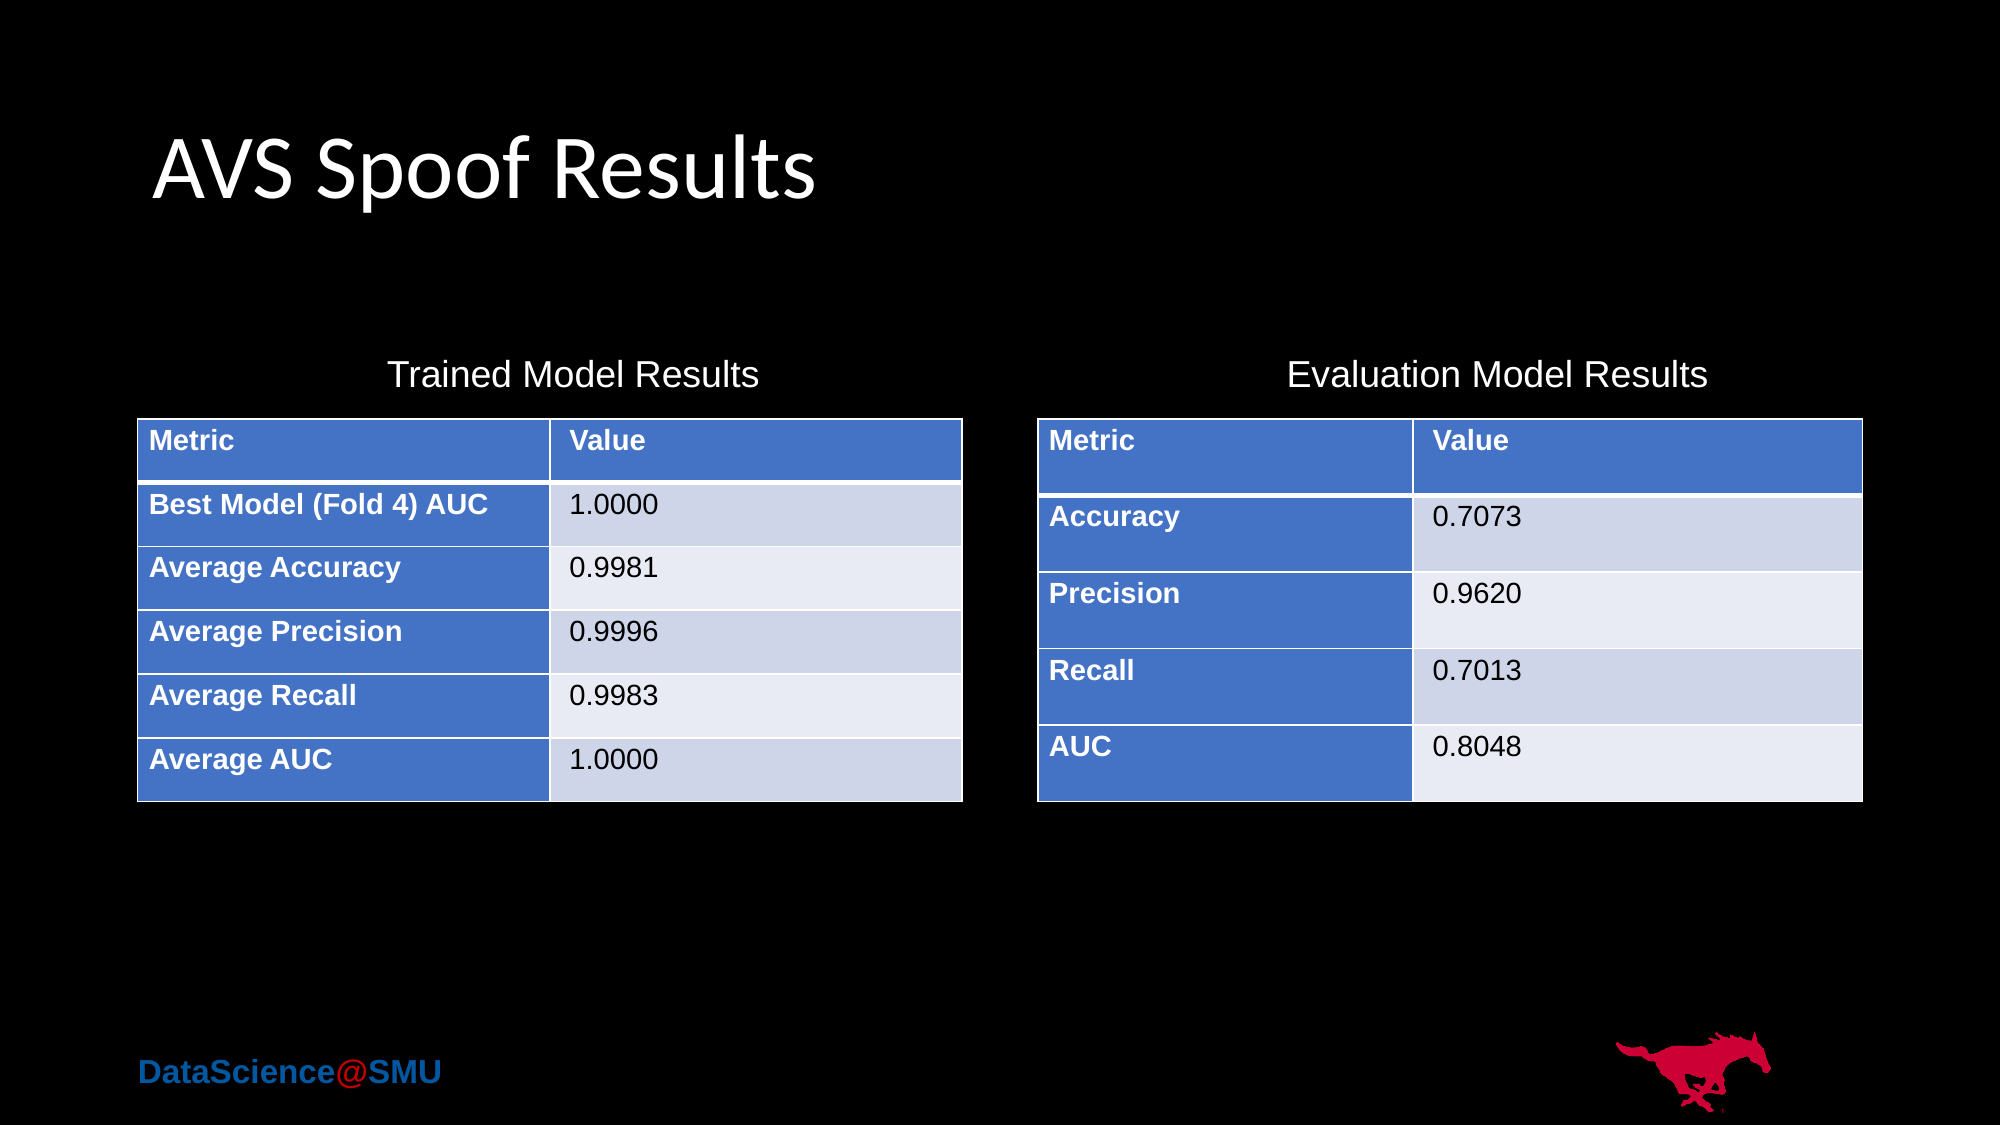

# AVS Spoof Results
Trained Model Results
Evaluation Model Results
| Metric | Value |
| --- | --- |
| Best Model (Fold 4) AUC | 1.0000 |
| Average Accuracy | 0.9981 |
| Average Precision | 0.9996 |
| Average Recall | 0.9983 |
| Average AUC | 1.0000 |
| Metric | Value |
| --- | --- |
| Accuracy | 0.7073 |
| Precision | 0.9620 |
| Recall | 0.7013 |
| AUC | 0.8048 |